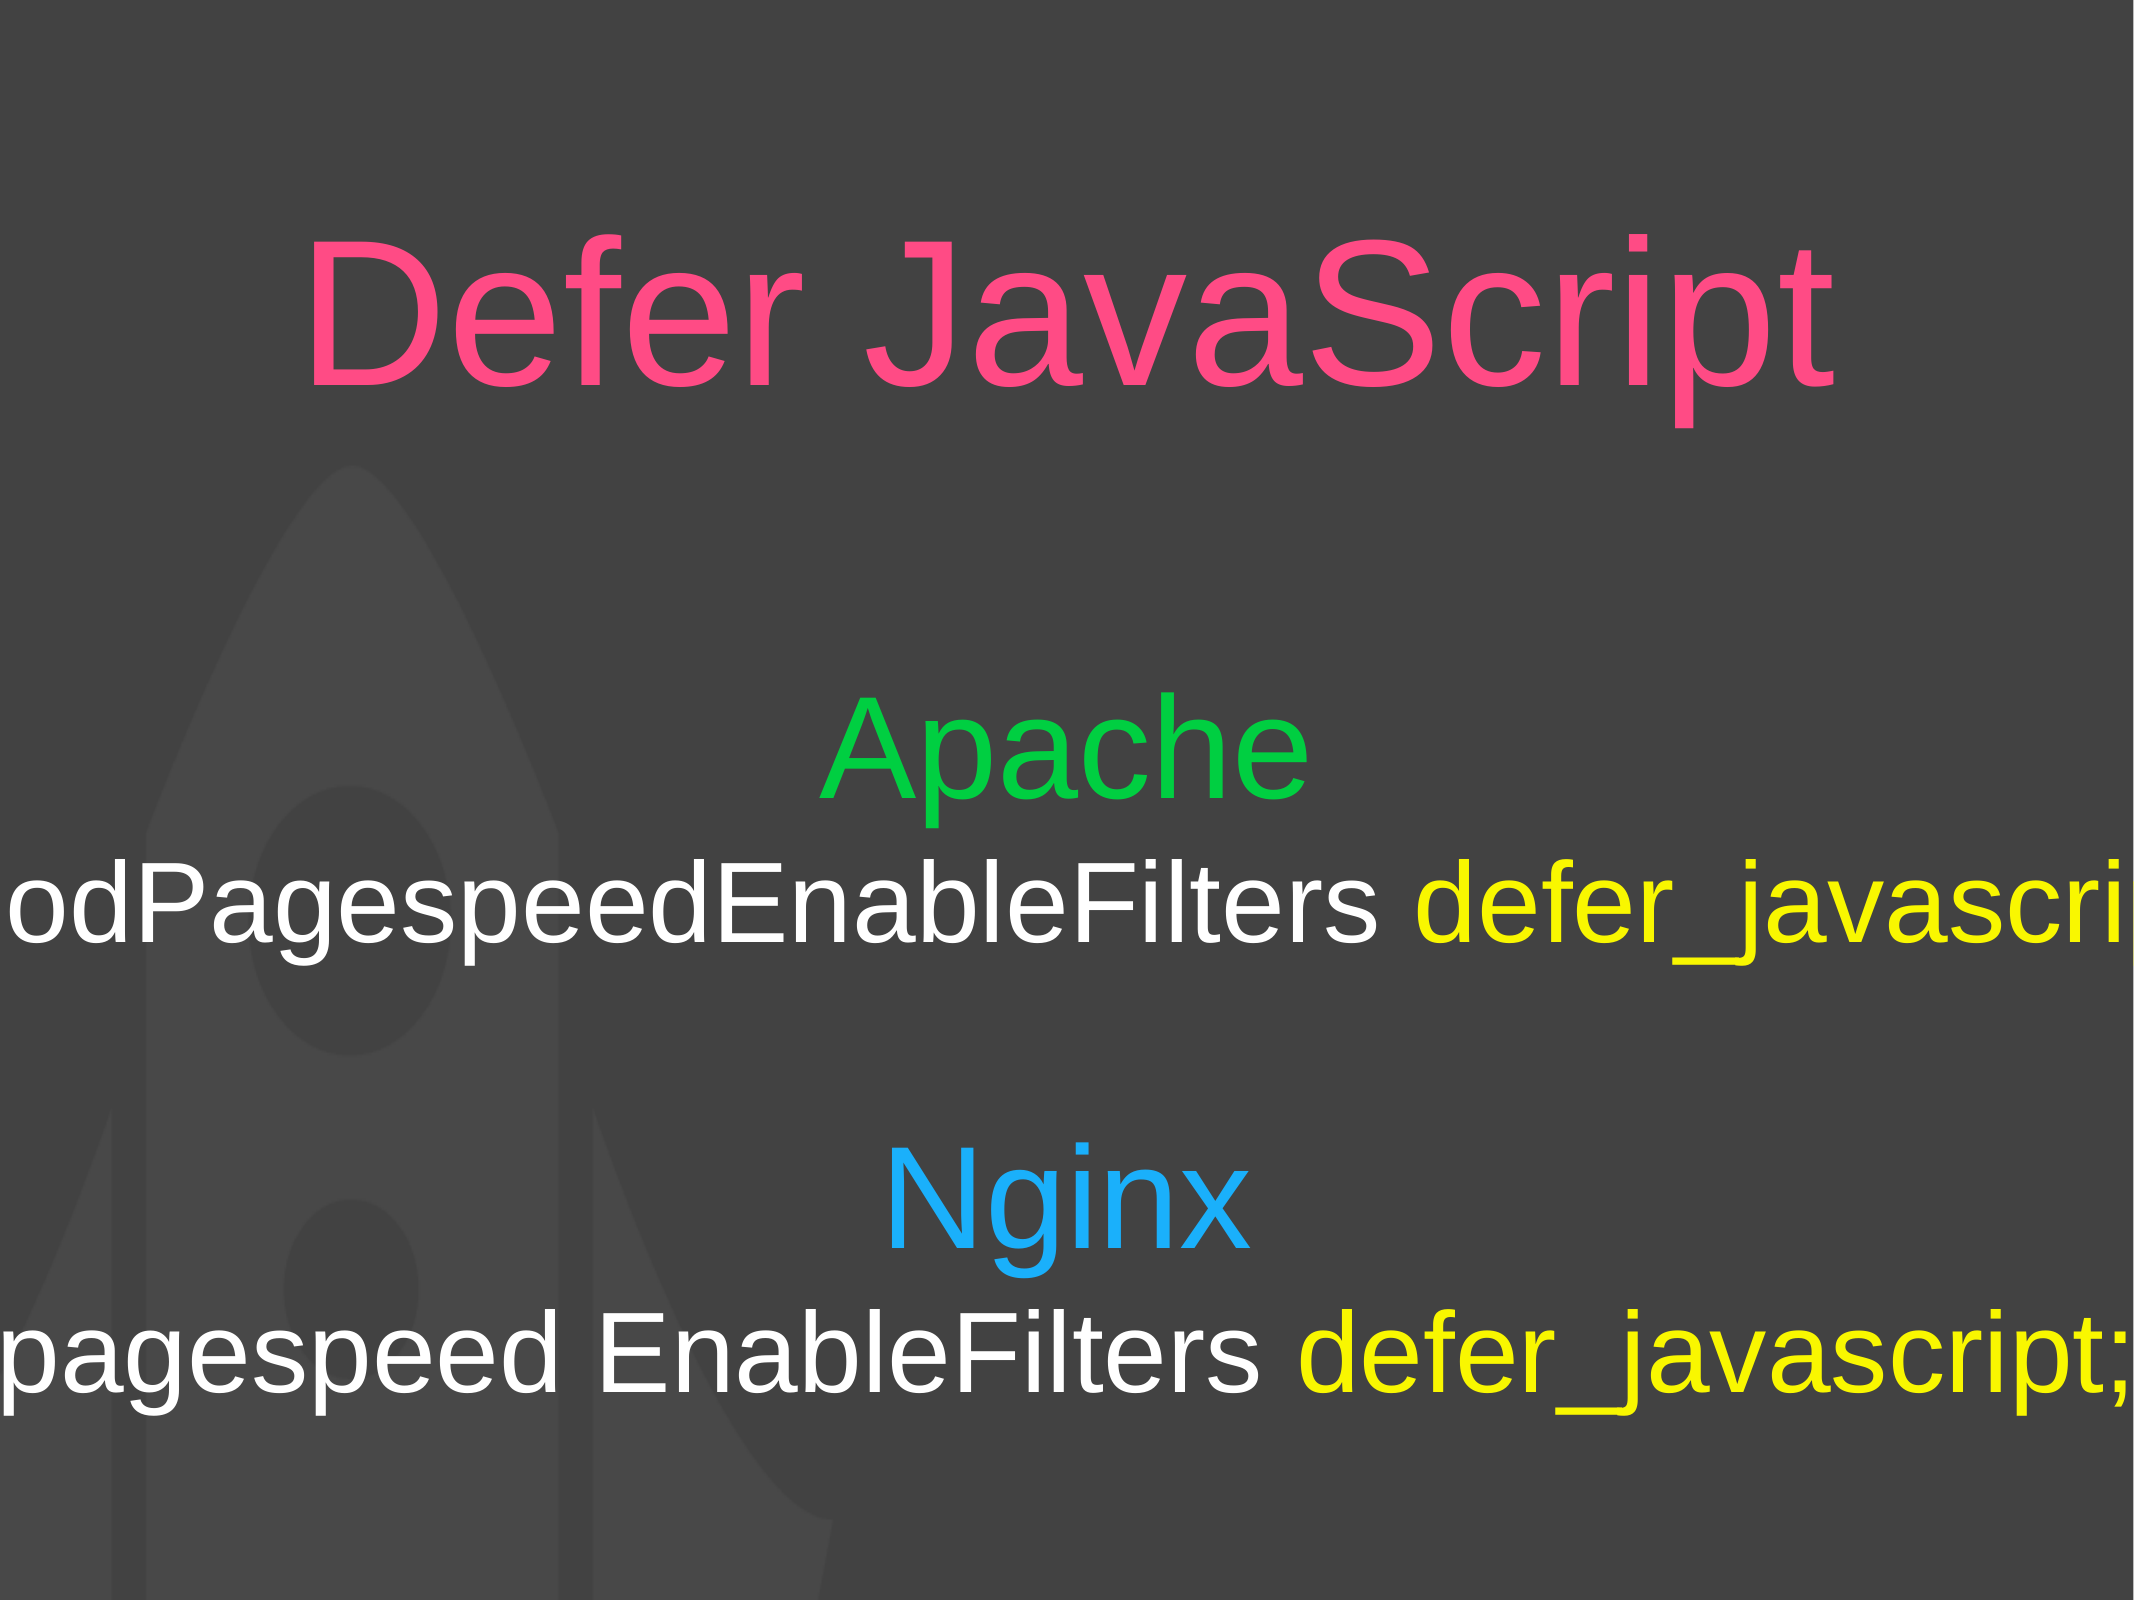

Defer JavaScript
Apache
ModPagespeedEnableFilters defer_javascript

Nginx
pagespeed EnableFilters defer_javascript;